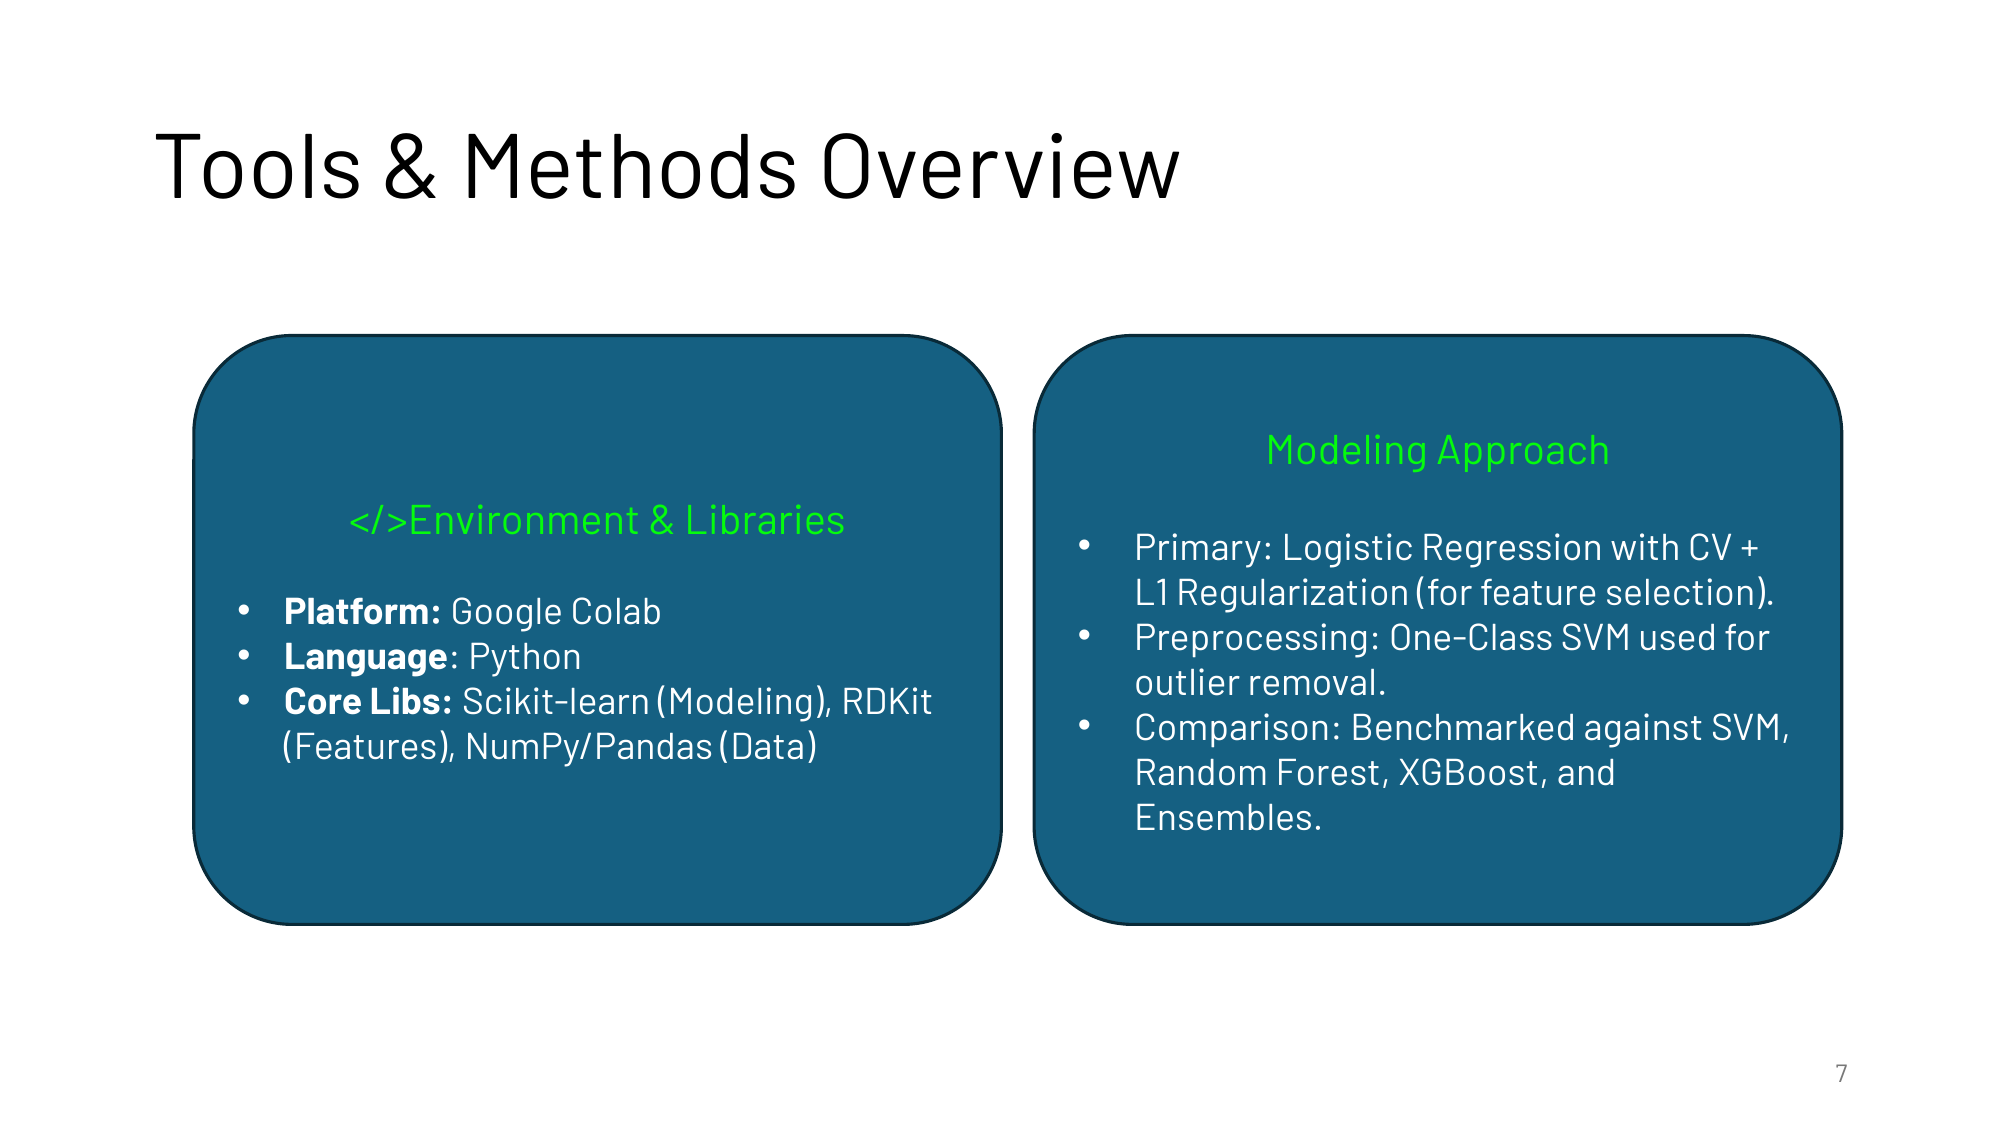

# Tools & Methods Overview
Modeling Approach

Primary: Logistic Regression with CV + L1 Regularization (for feature selection).
Preprocessing: One-Class SVM used for outlier removal.
Comparison: Benchmarked against SVM, Random Forest, XGBoost, and Ensembles.
</>Environment & Libraries

Platform: Google Colab
Language: Python
Core Libs: Scikit-learn (Modeling), RDKit (Features), NumPy/Pandas (Data)
7